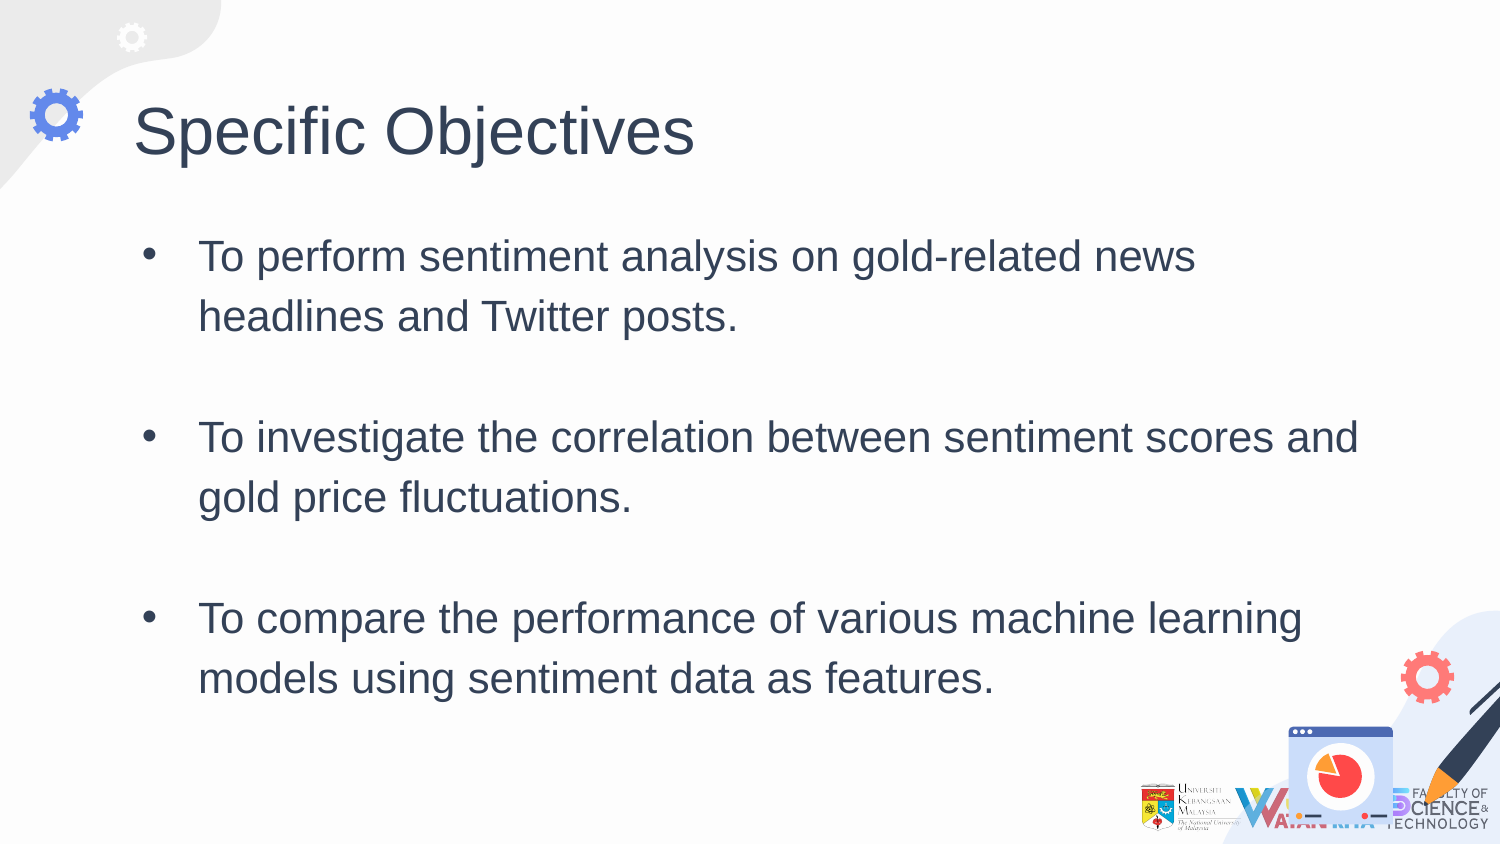

# Specific Objectives
To perform sentiment analysis on gold-related news headlines and Twitter posts.

To investigate the correlation between sentiment scores and gold price fluctuations.

To compare the performance of various machine learning models using sentiment data as features.